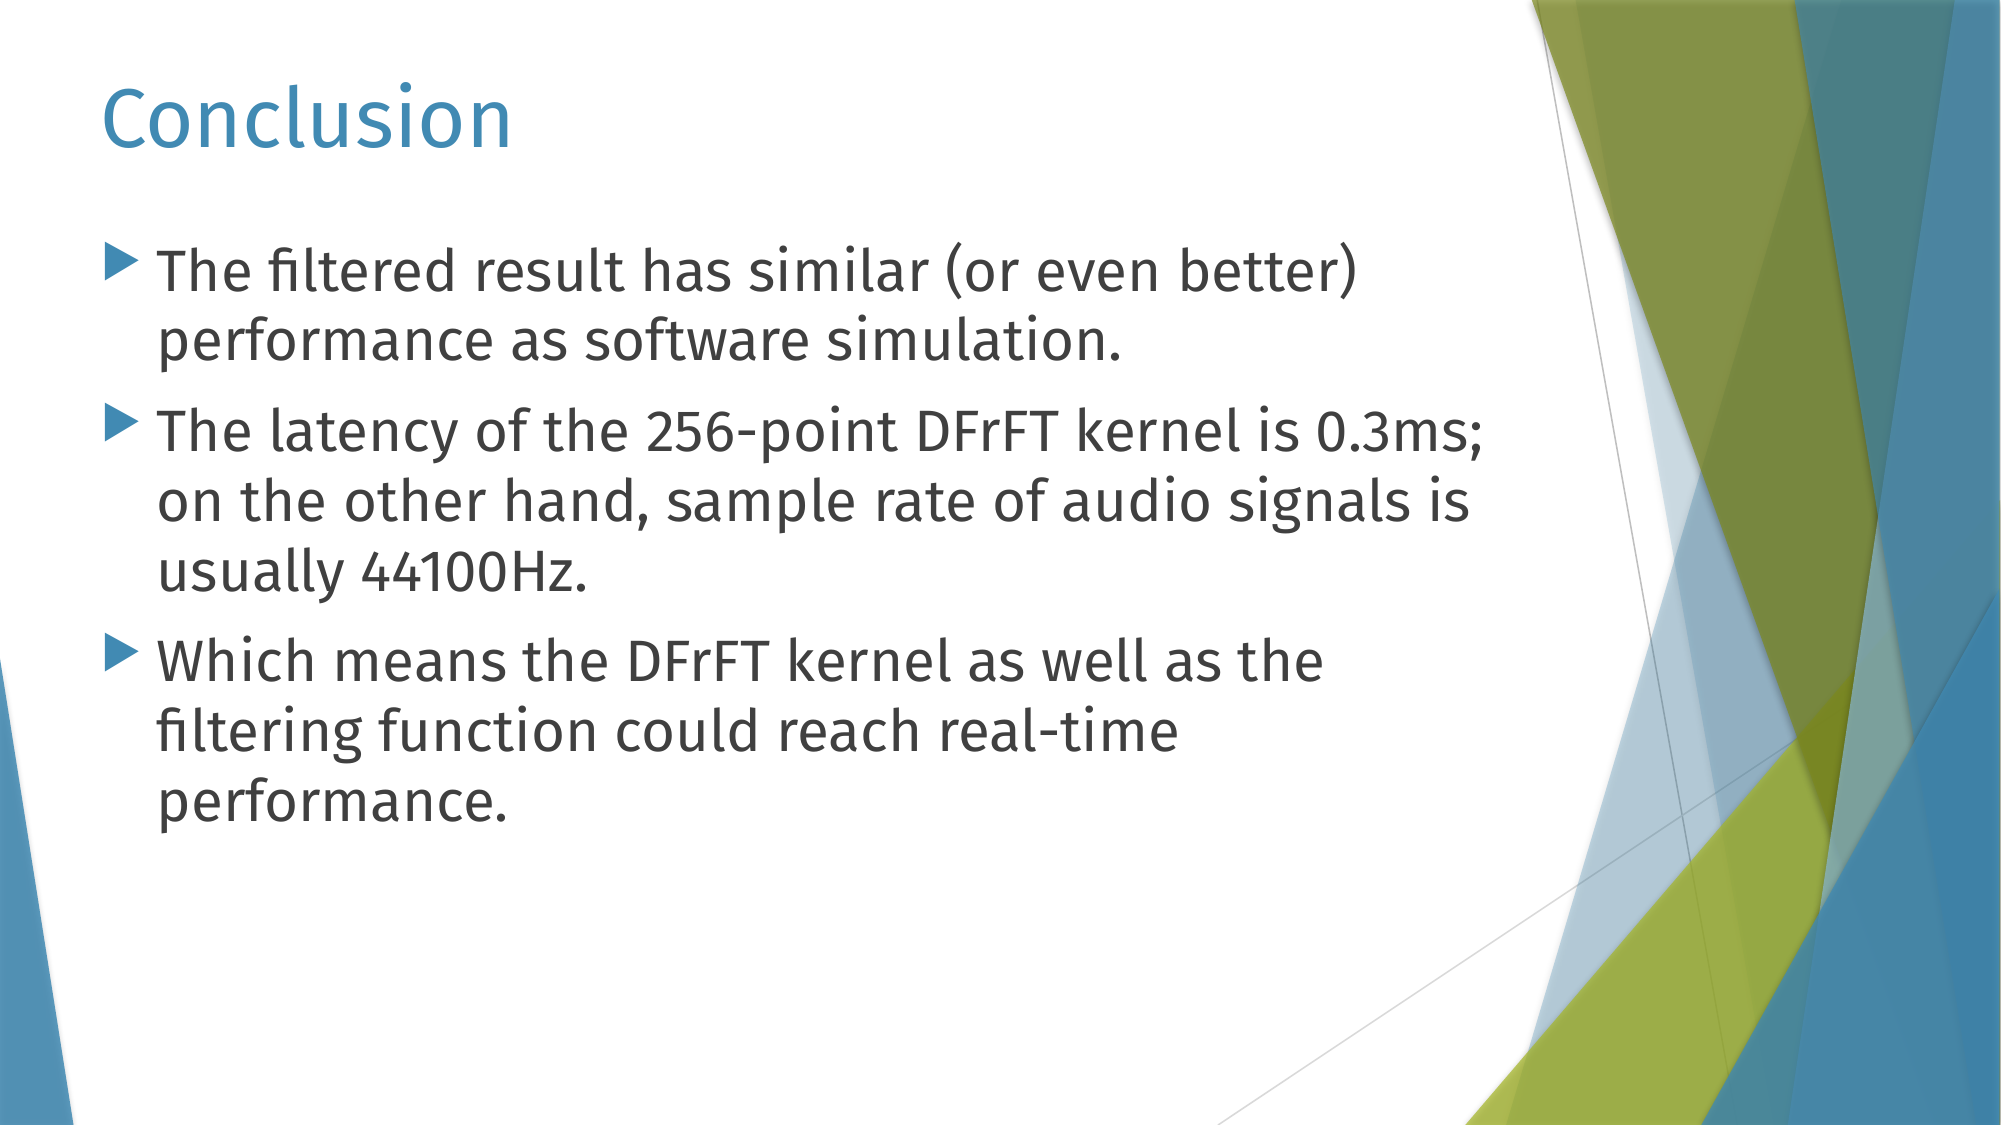

# Conclusion
The filtered result has similar (or even better) performance as software simulation.
The latency of the 256-point DFrFT kernel is 0.3ms; on the other hand, sample rate of audio signals is usually 44100Hz.
Which means the DFrFT kernel as well as the filtering function could reach real-time performance.